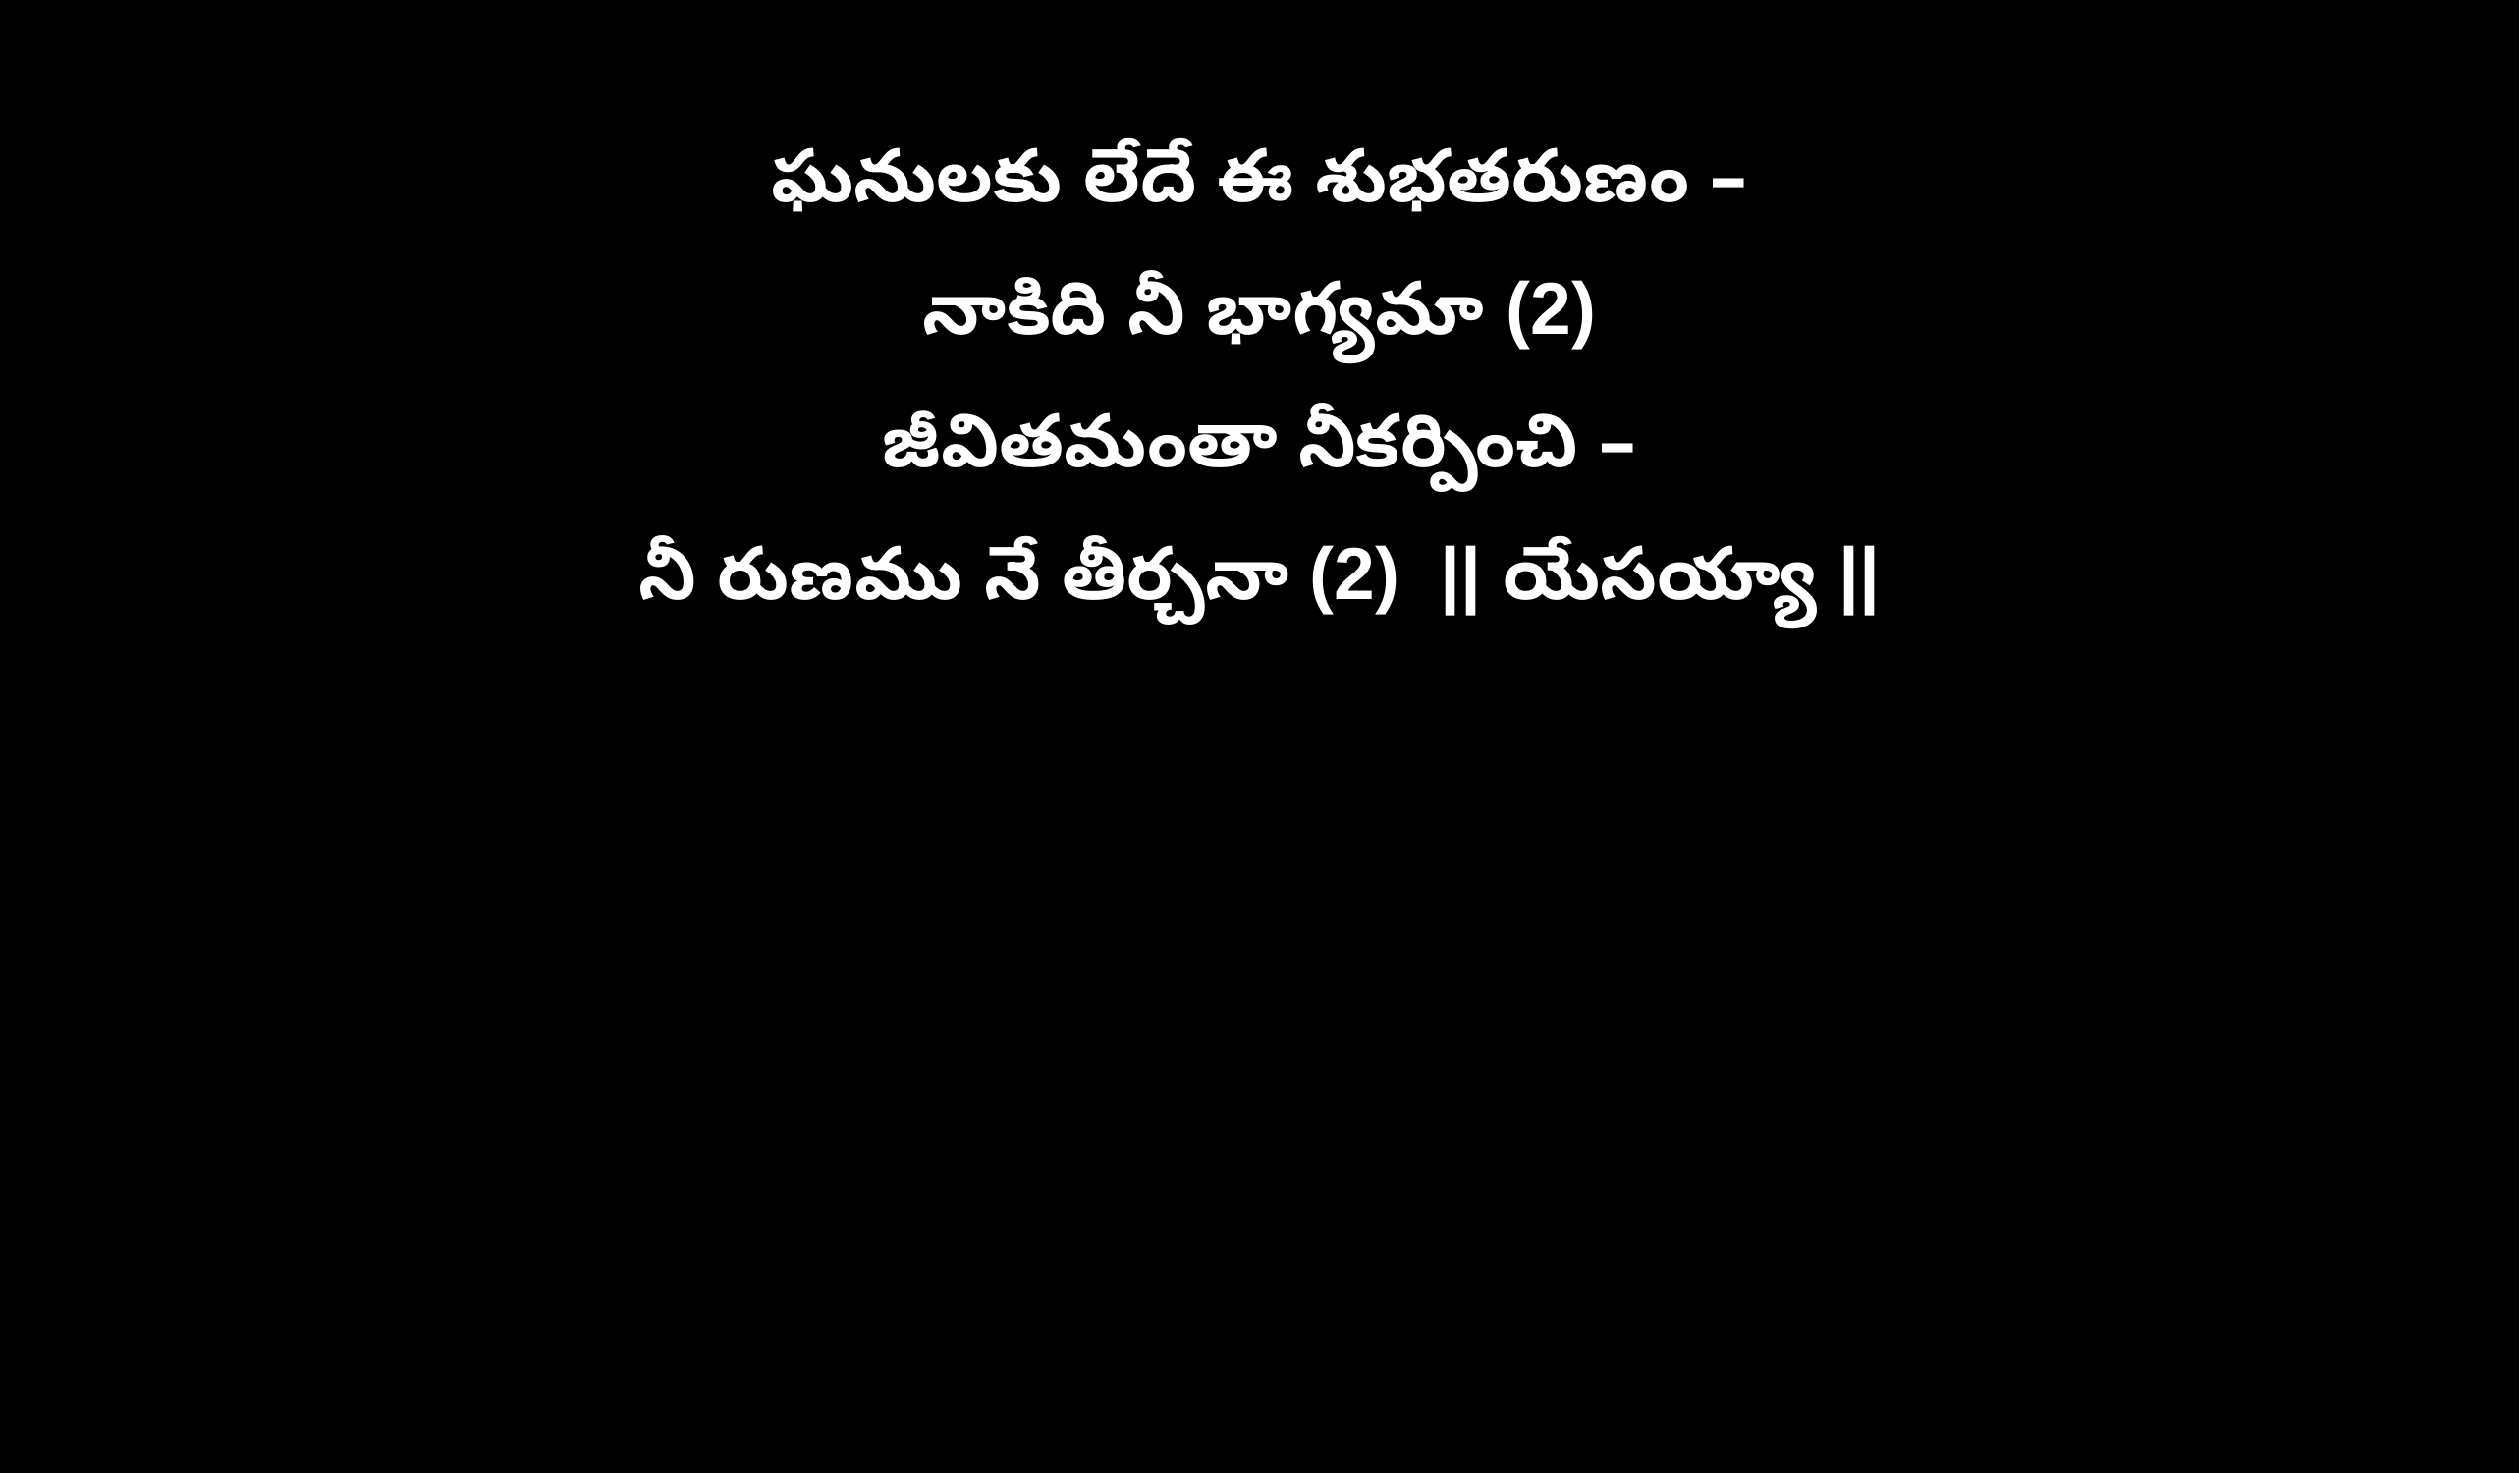

ఘనులకు లేదే ఈ శుభతరుణం –
నాకిది నీ భాగ్యమా (2)
జీవితమంతా నీకర్పించి –
నీ రుణము నే తీర్చనా (2)  || యేసయ్యా ||